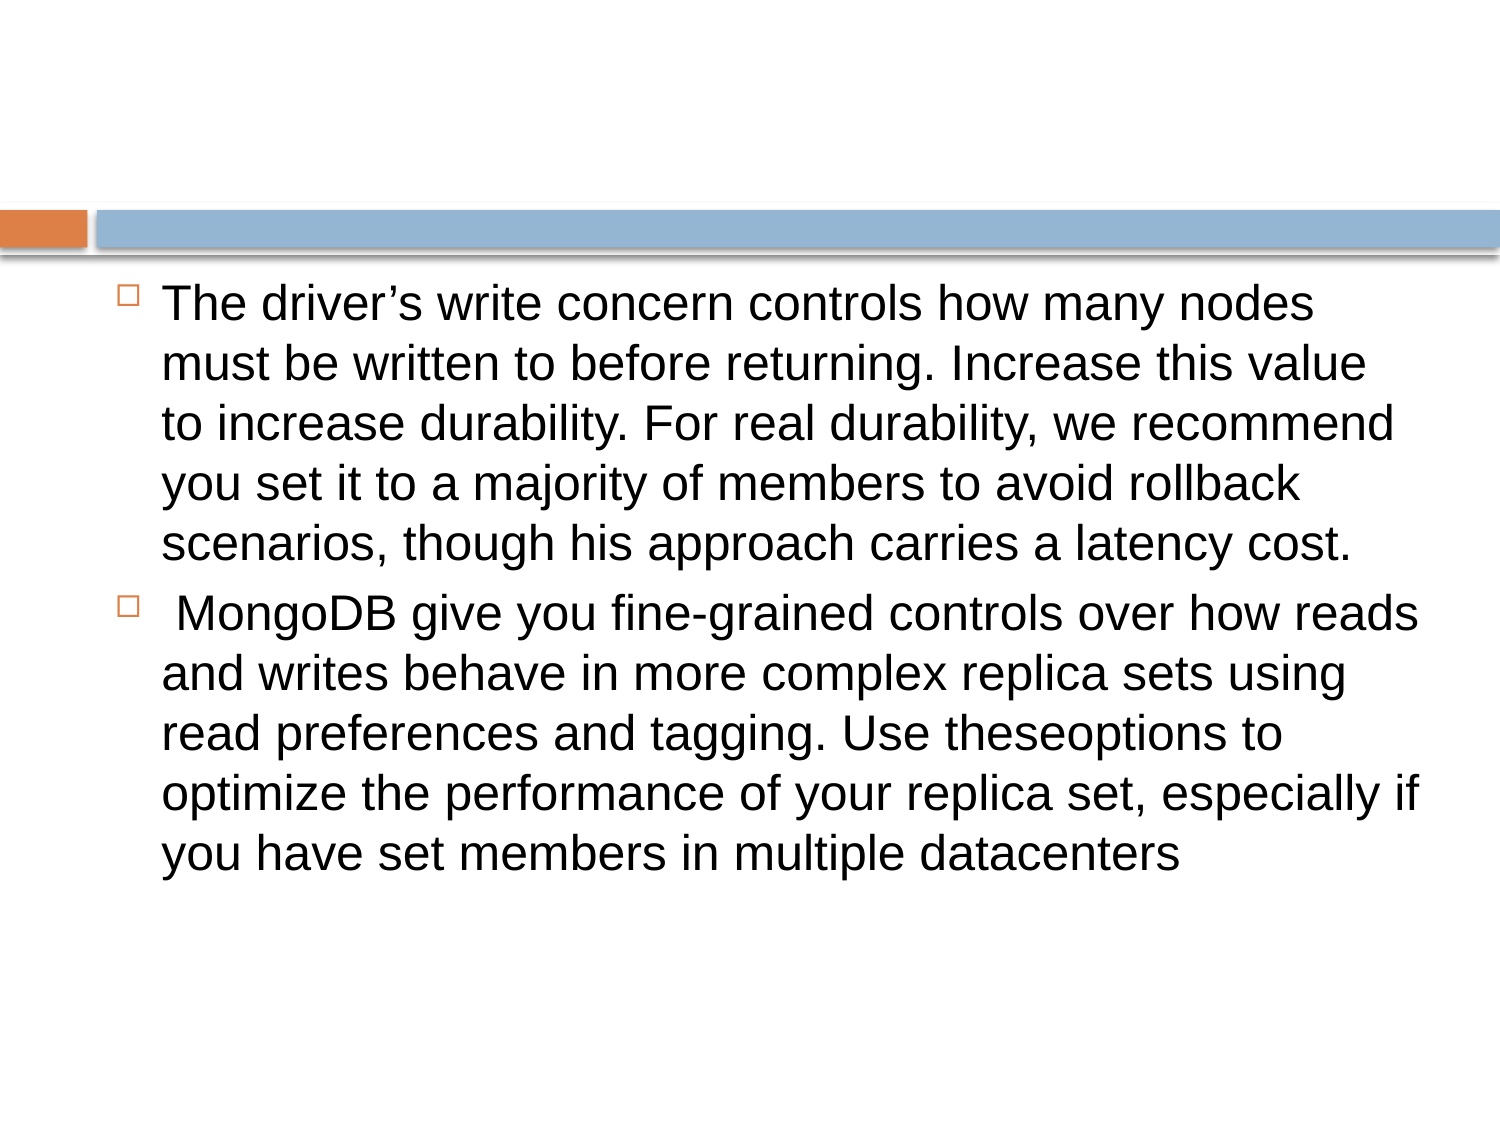

#
The driver’s write concern controls how many nodes must be written to before returning. Increase this value to increase durability. For real durability, we recommend you set it to a majority of members to avoid rollback scenarios, though his approach carries a latency cost.
 MongoDB give you fine-grained controls over how reads and writes behave in more complex replica sets using read preferences and tagging. Use theseoptions to optimize the performance of your replica set, especially if you have set members in multiple datacenters